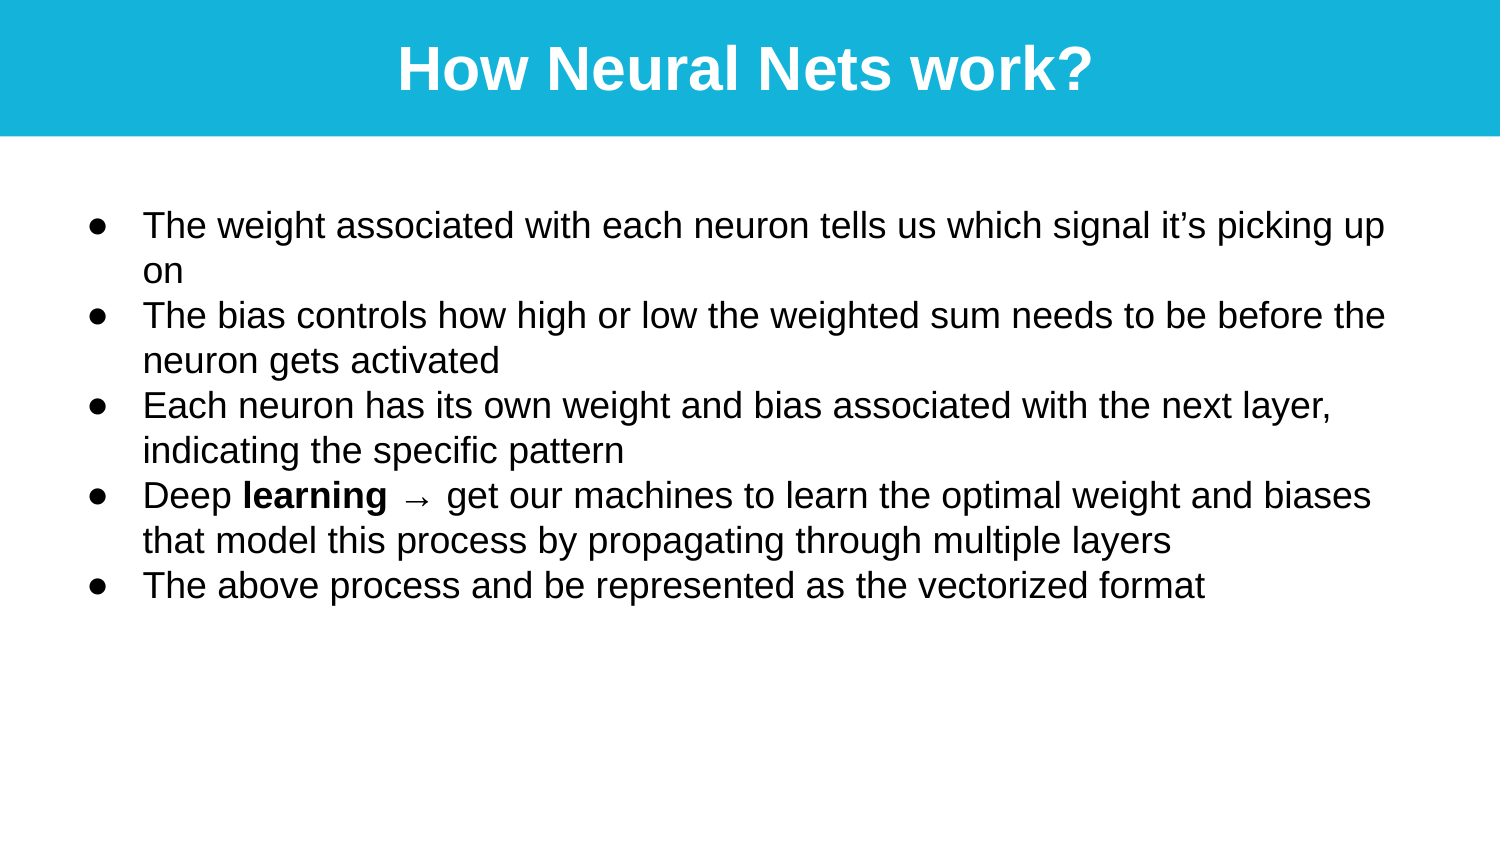

How Neural Nets work?
The weight associated with each neuron tells us which signal it’s picking up on
The bias controls how high or low the weighted sum needs to be before the neuron gets activated
Each neuron has its own weight and bias associated with the next layer, indicating the specific pattern
Deep learning → get our machines to learn the optimal weight and biases that model this process by propagating through multiple layers
The above process and be represented as the vectorized format